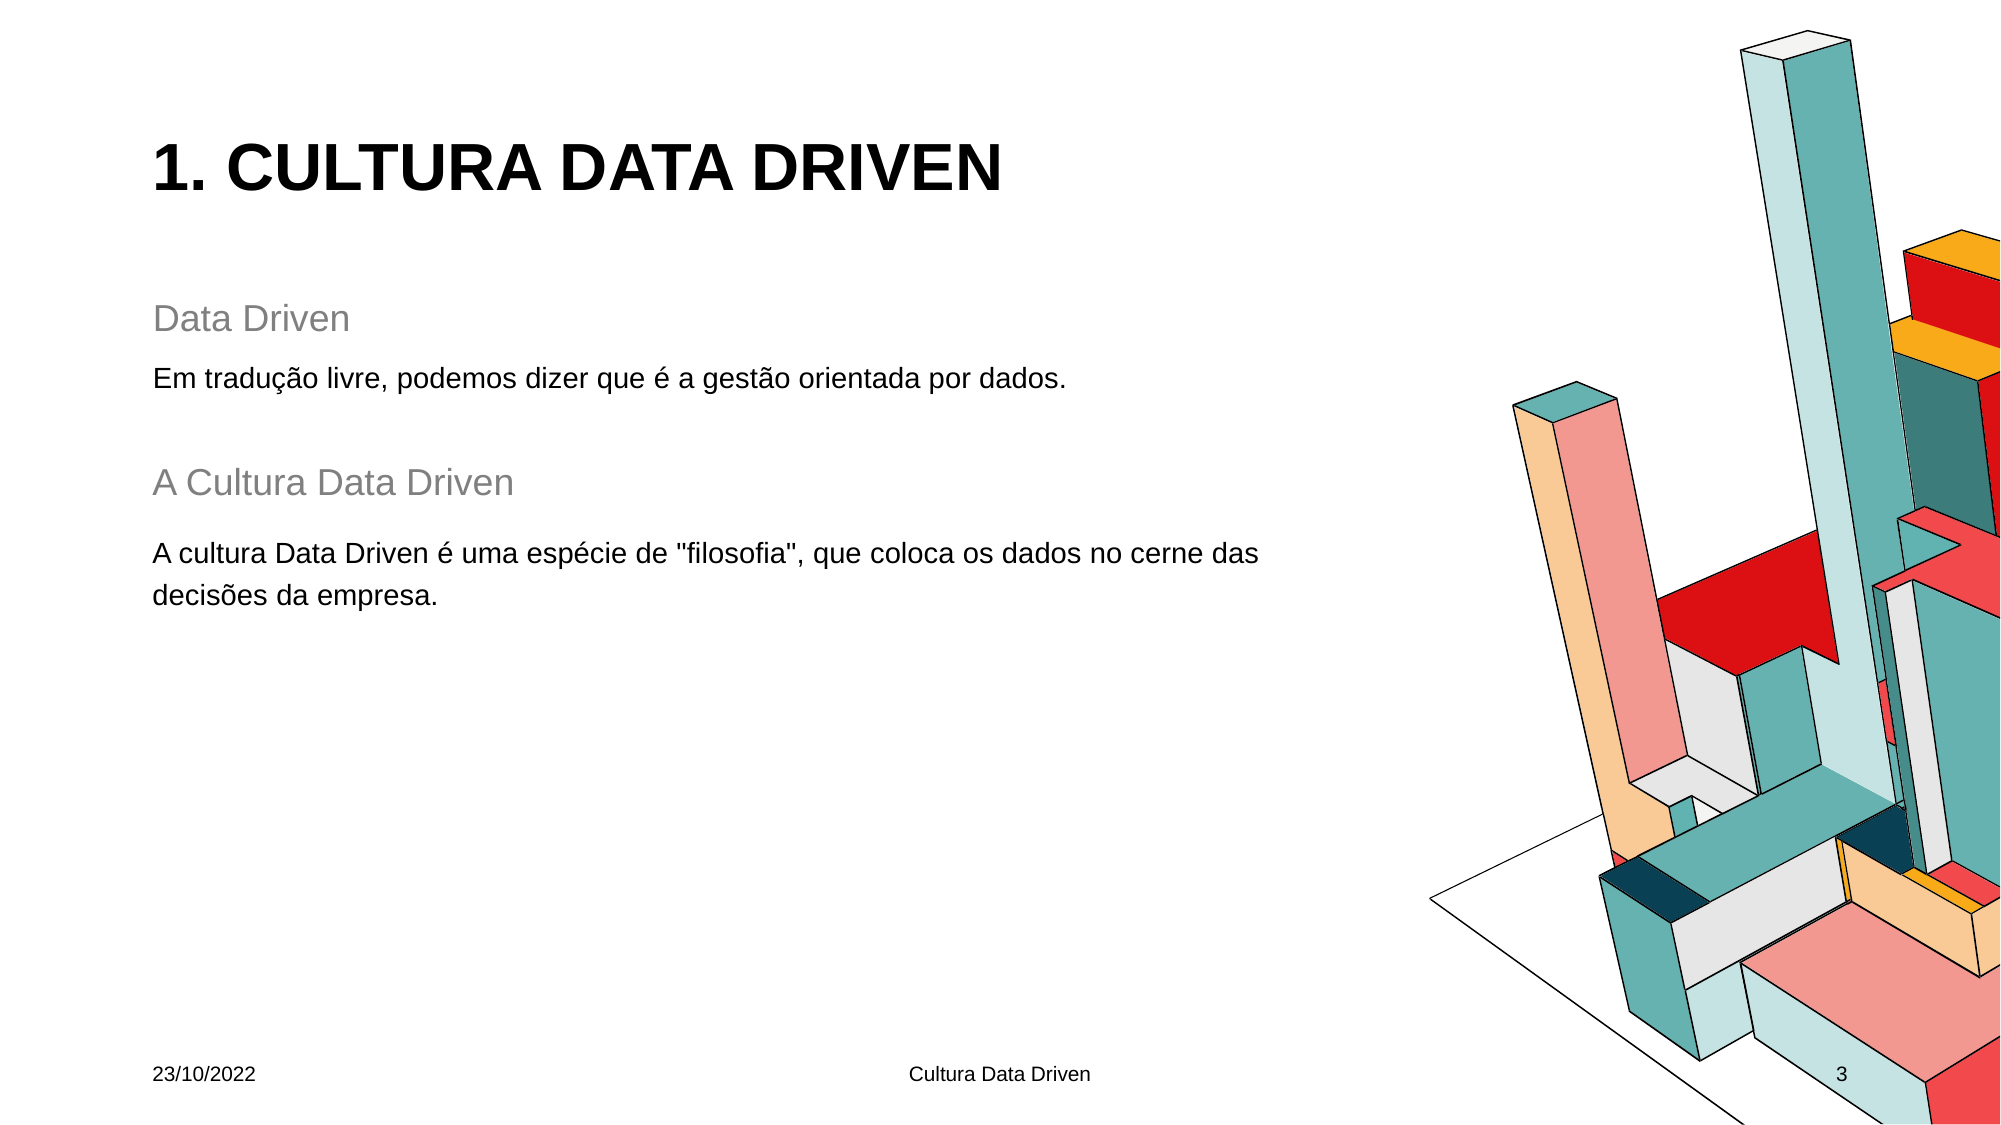

# 1. Cultura Data Driven
Data Driven
Em tradução livre, podemos dizer que é a gestão orientada por dados.
A Cultura Data Driven
A cultura Data Driven é uma espécie de "filosofia", que coloca os dados no cerne das decisões da empresa.
23/10/2022
Cultura Data Driven
3